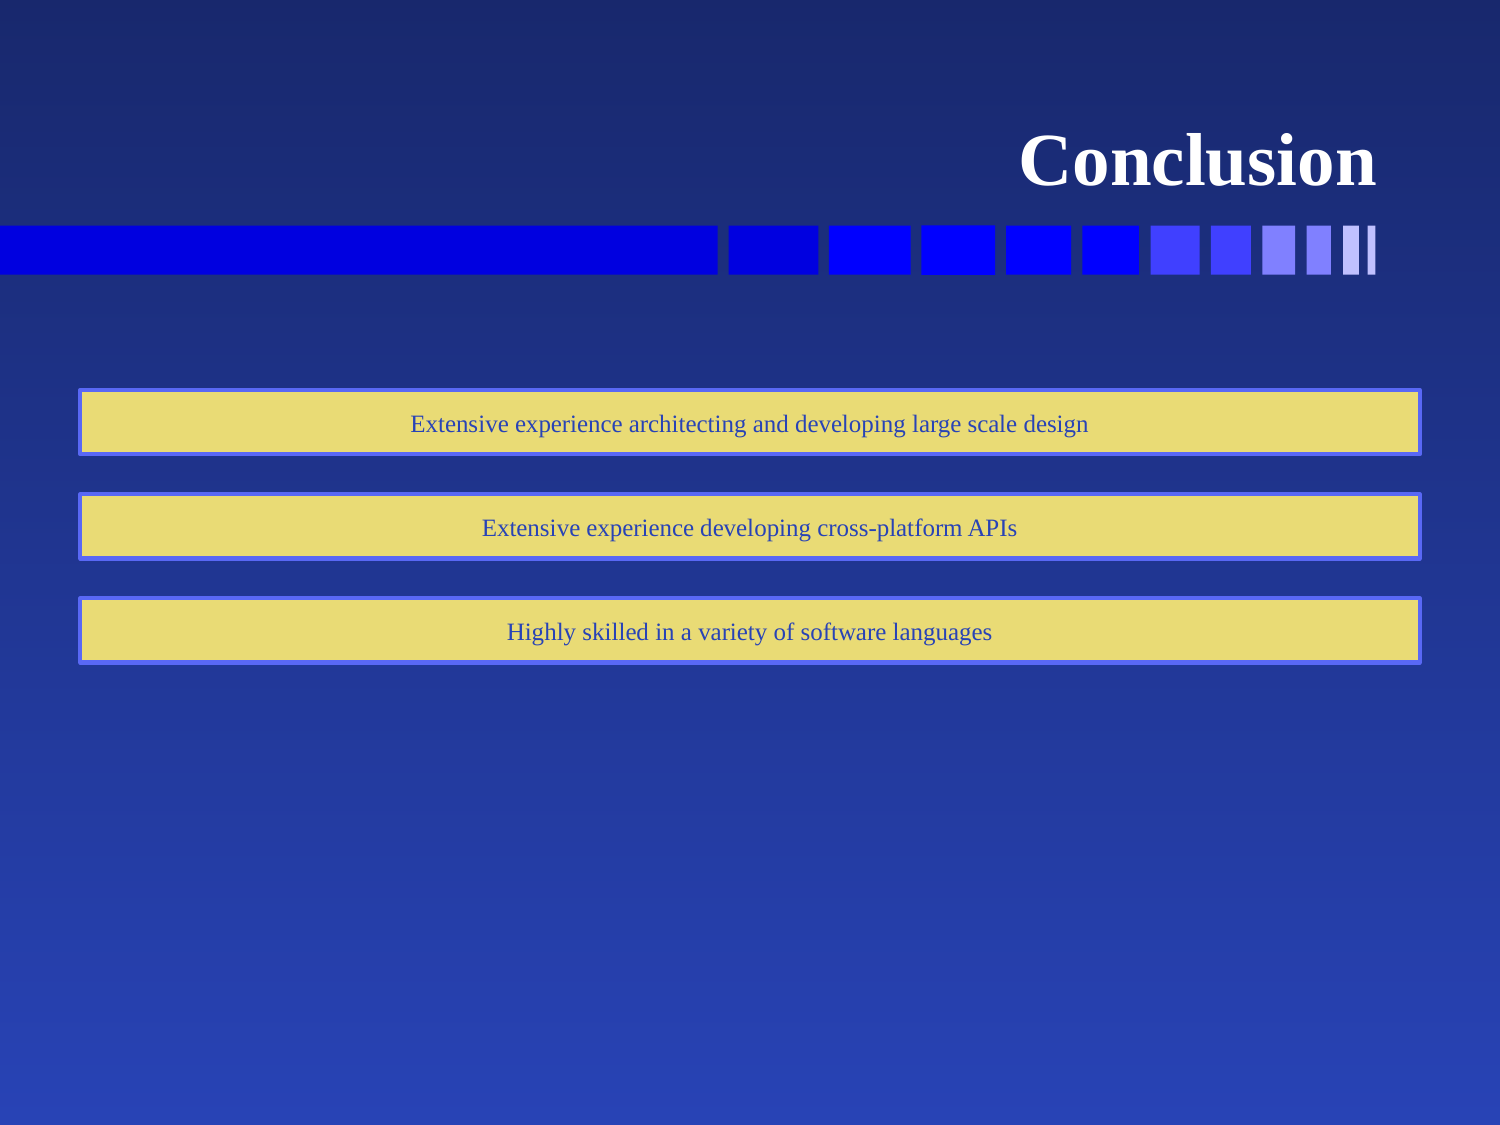

# Conclusion

Extensive experience architecting and developing large scale design

Extensive experience developing cross-platform APIs

Highly skilled in a variety of software languages